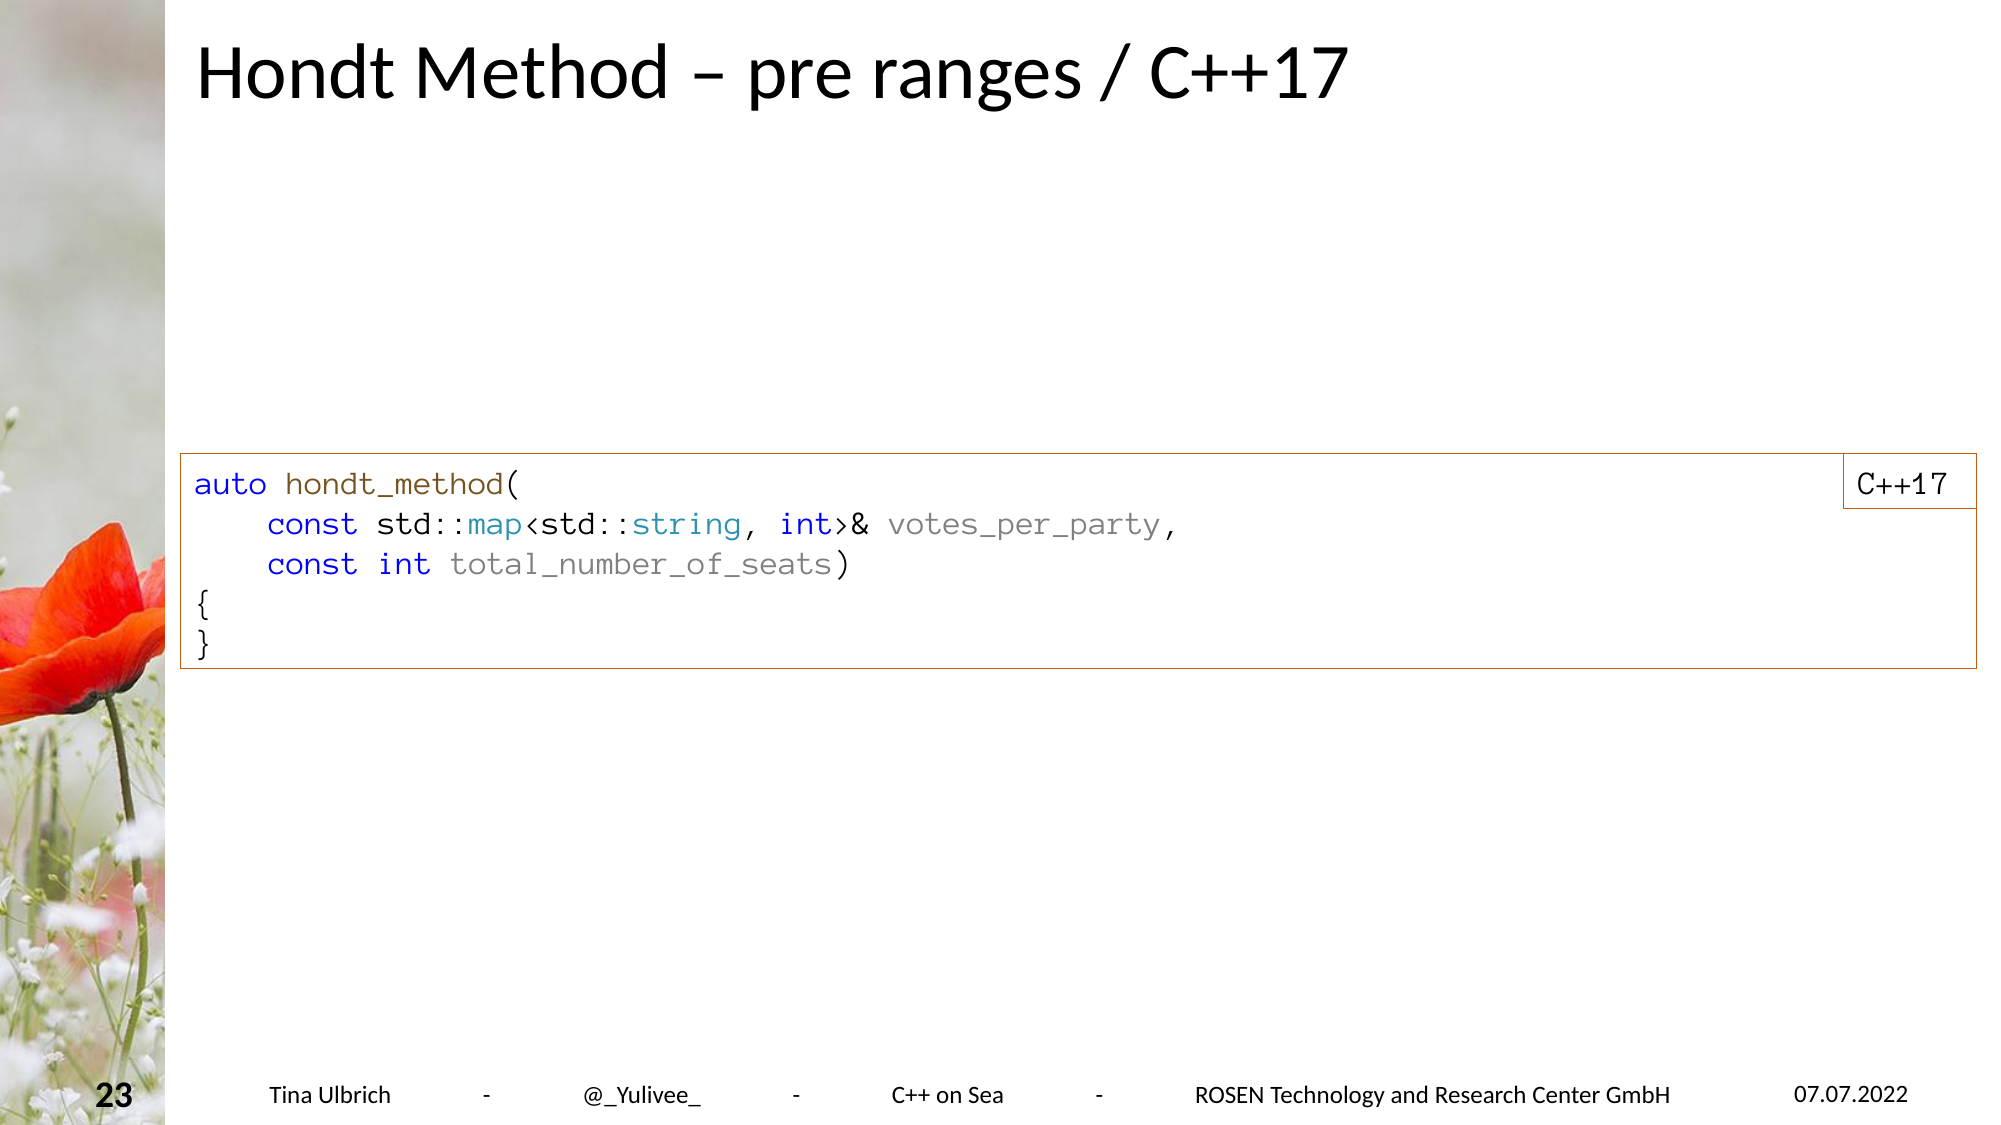

# Hondt Method – pre ranges / C++17
auto hondt_method(
    const std::map<std::string, int>& votes_per_party,
    const int total_number_of_seats)
{
}
C++17

07.07.2022
23
Tina Ulbrich                -                @_Yulivee_                -                C++ on Sea                -                ROSEN Technology and Research Center GmbH